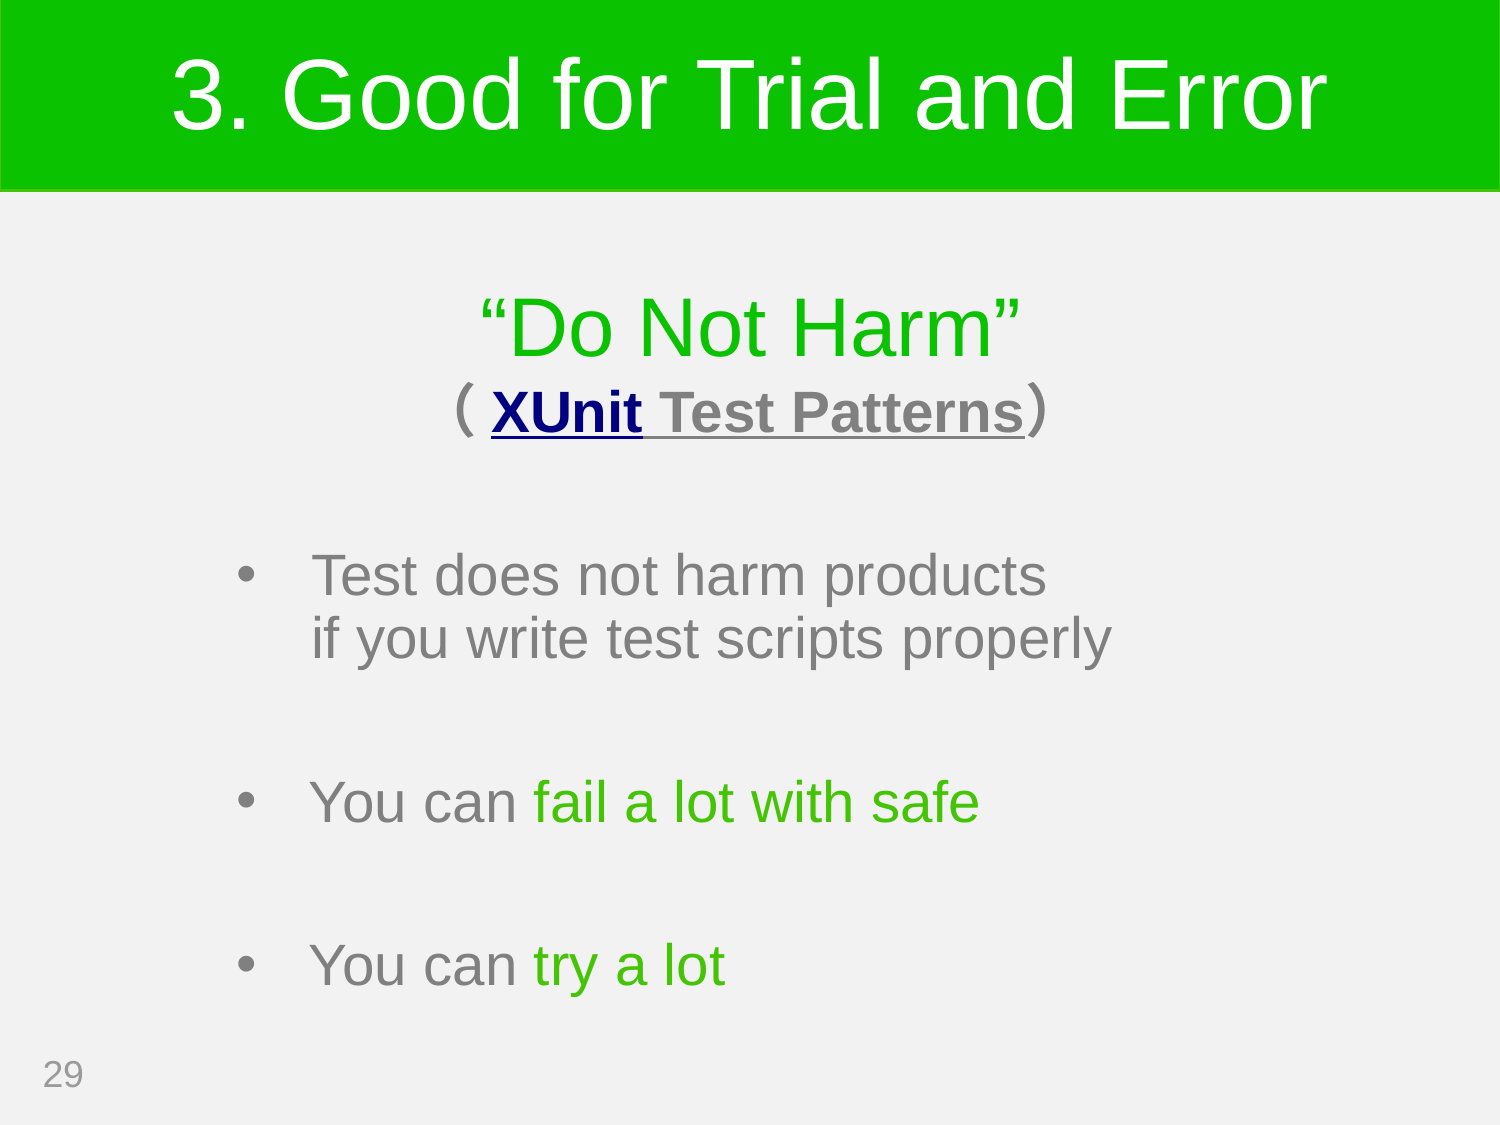

# 3. Good for Trial and Error
“Do Not Harm”
（XUnit Test Patterns）

Test does not harm products
if you write test scripts properly

You can fail a lot with safe

You can try a lot
29